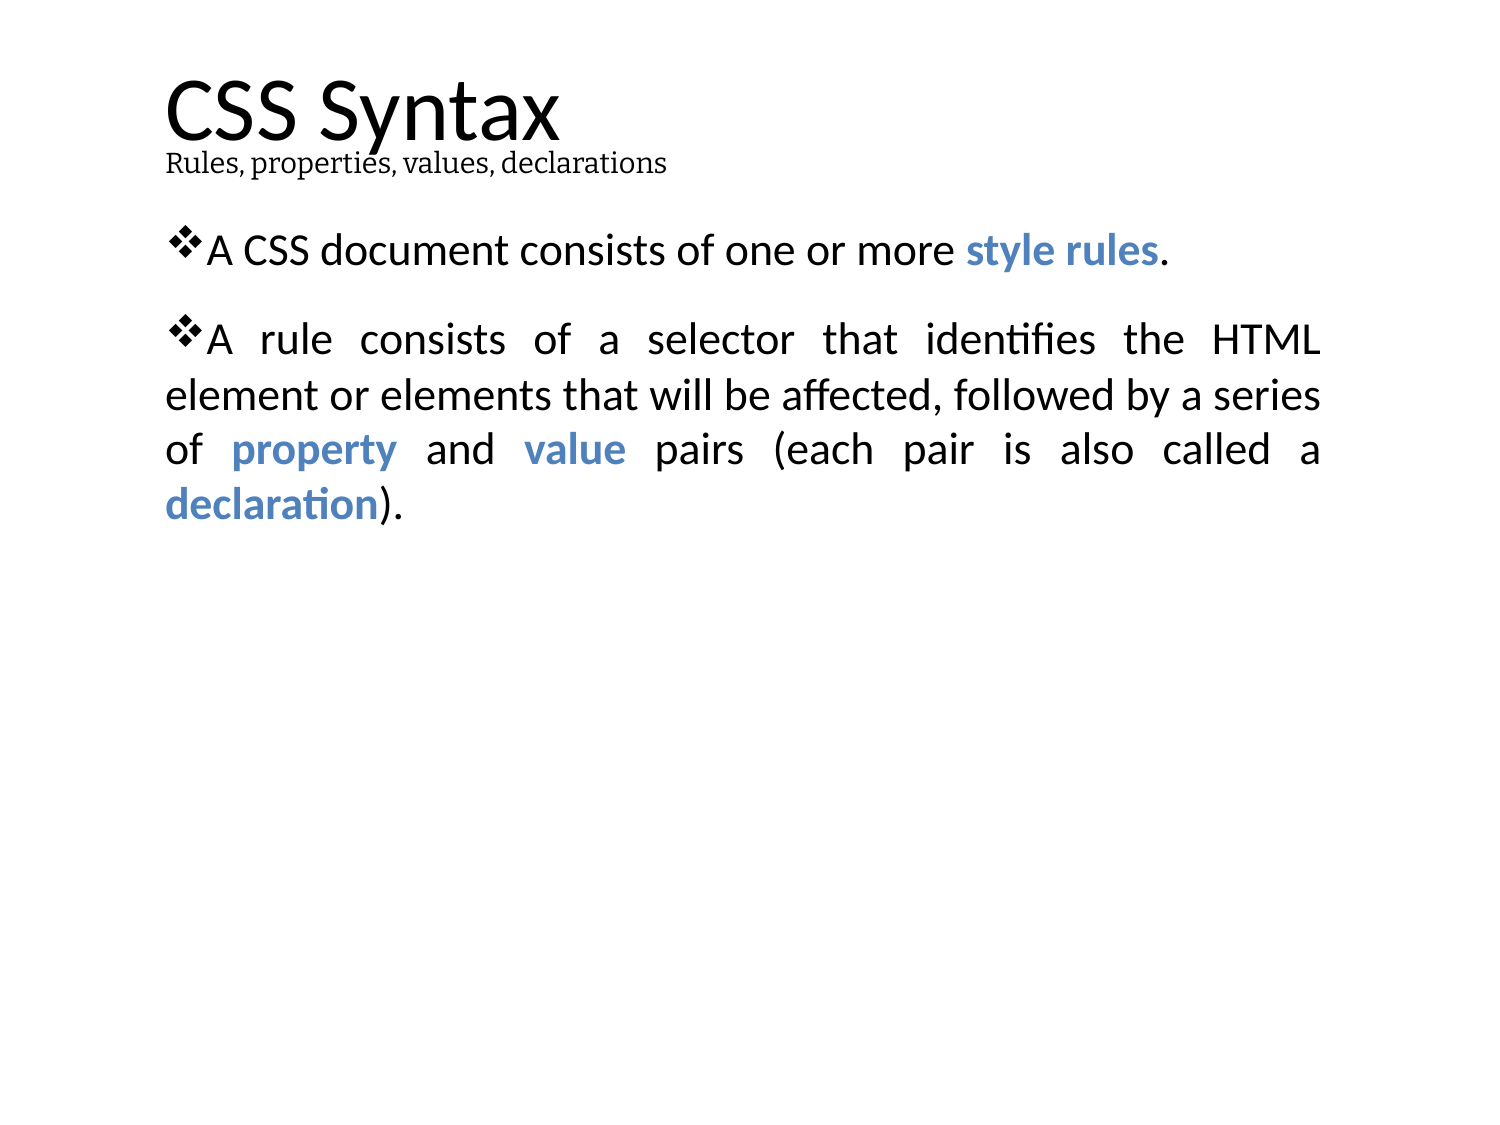

# CSS Syntax
Rules, properties, values, declarations
A CSS document consists of one or more style rules.
A rule consists of a selector that identifies the HTML element or elements that will be affected, followed by a series of property and value pairs (each pair is also called a declaration).